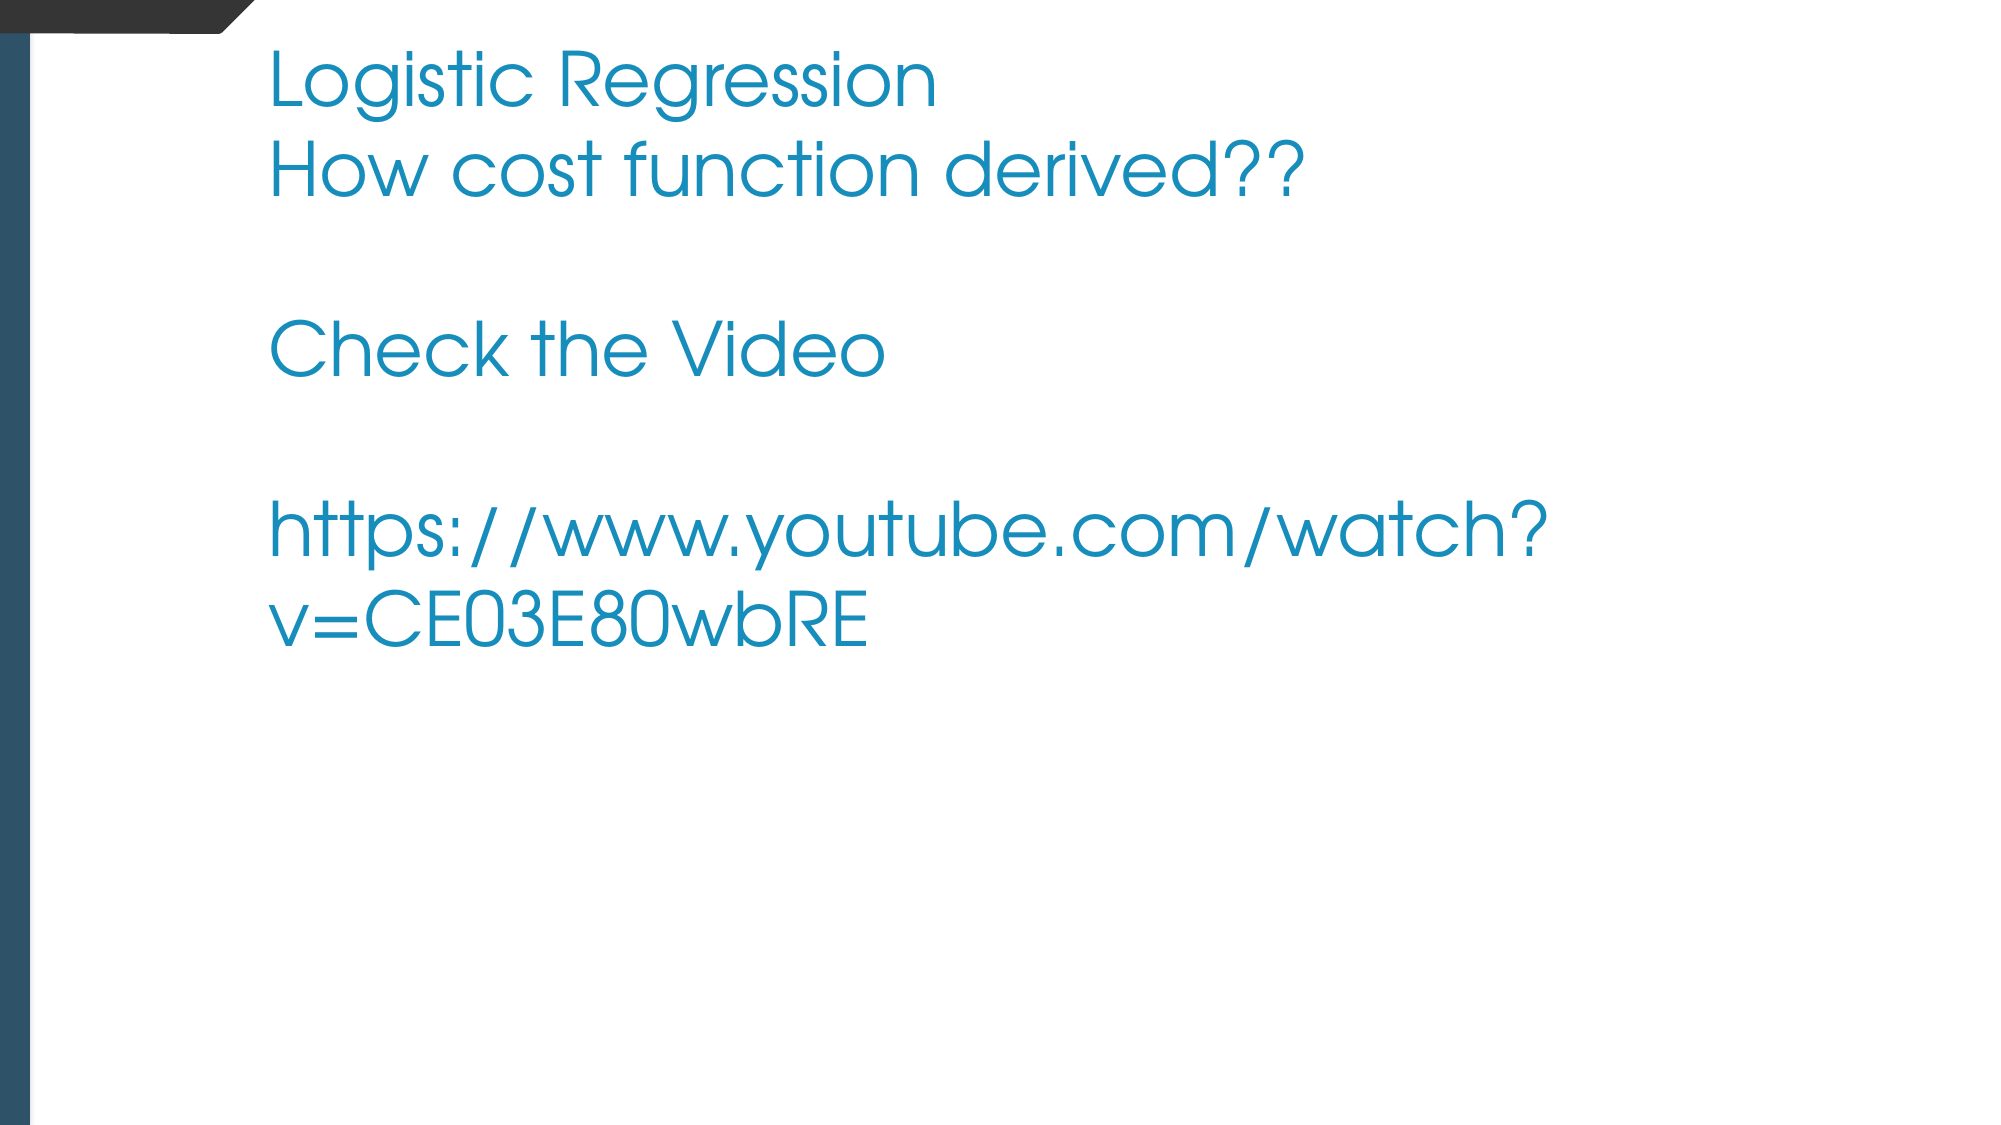

Logistic Regression
How cost function derived??

Check the Video

https://www.youtube.com/watch?v=CE03E80wbRE